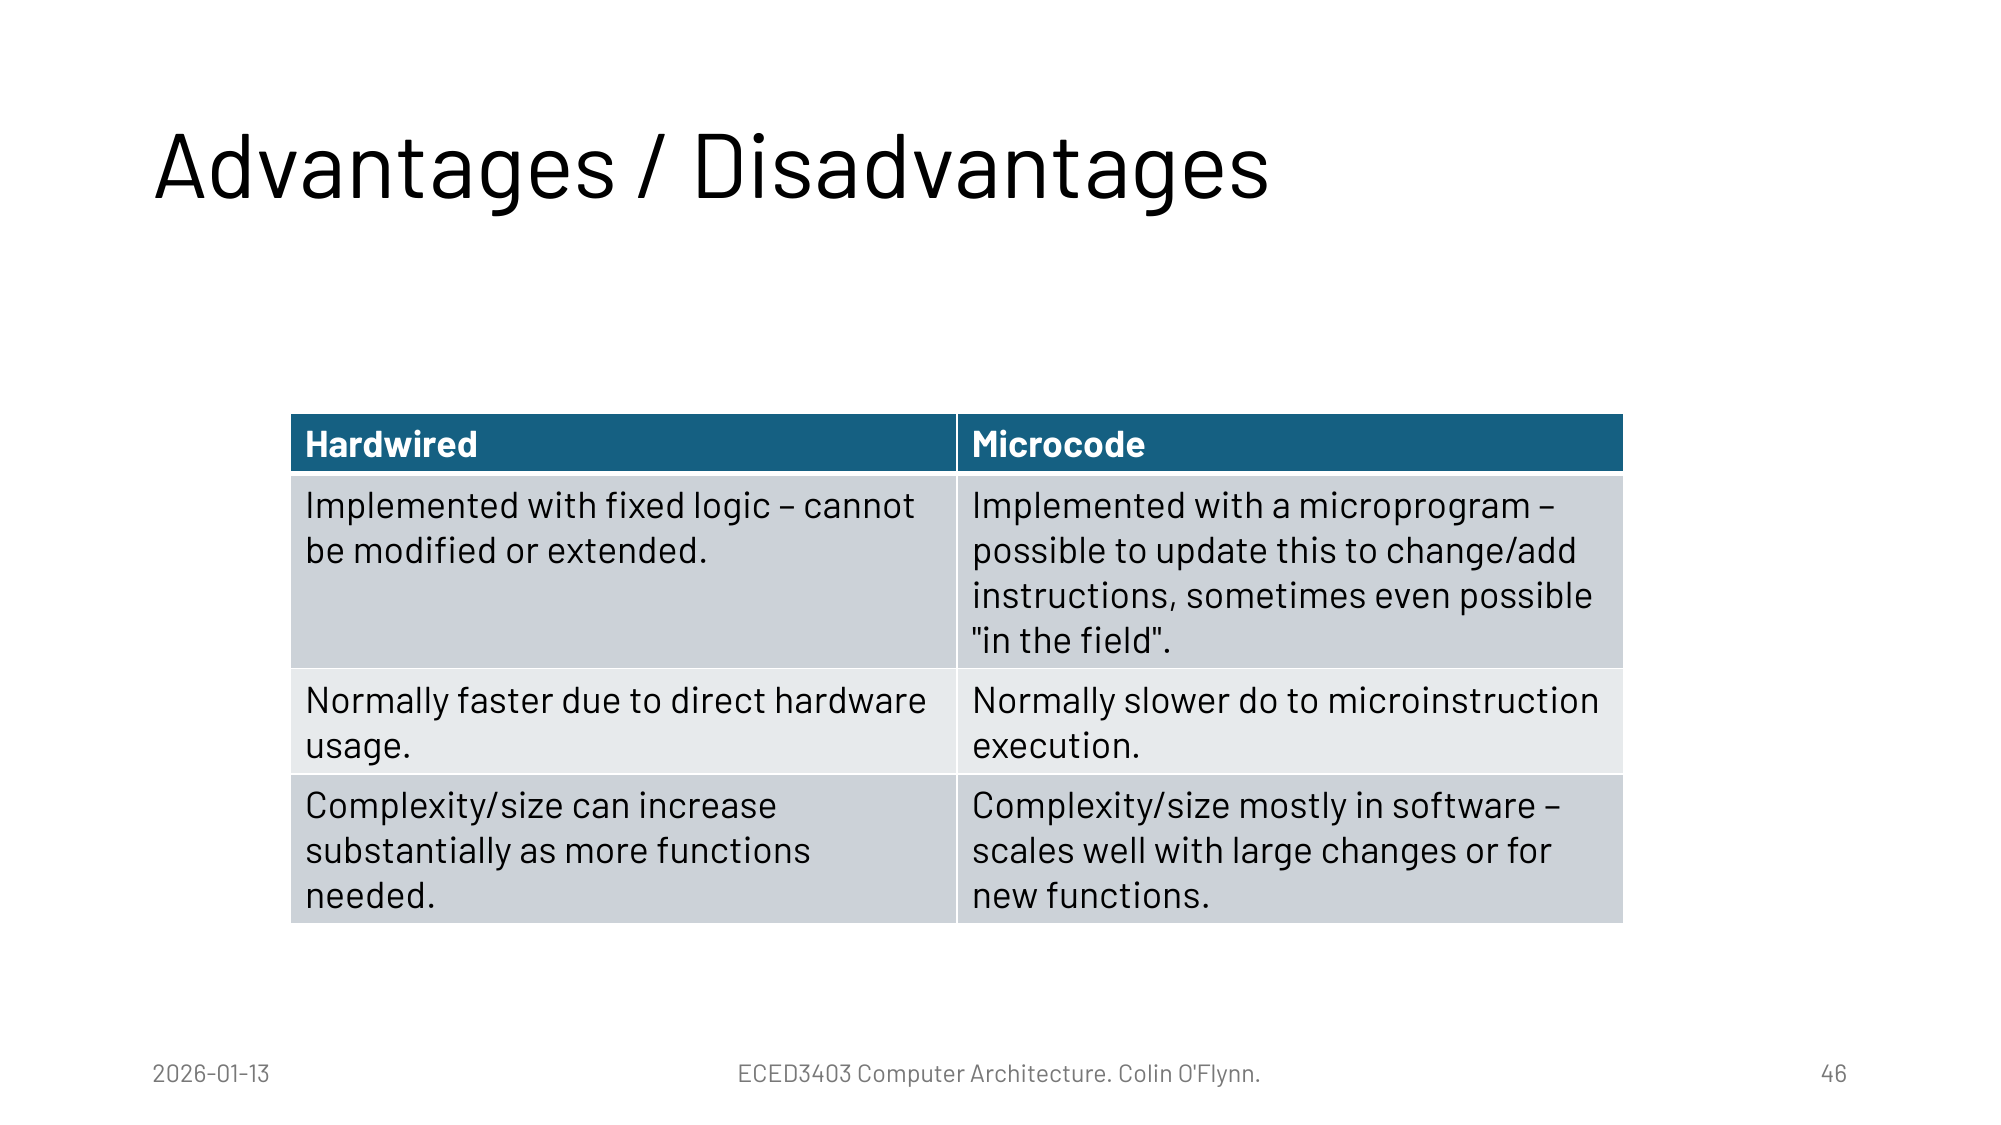

# Advantages / Disadvantages
| Hardwired | Microcode |
| --- | --- |
| Implemented with fixed logic – cannot be modified or extended. | Implemented with a microprogram – possible to update this to change/add instructions, sometimes even possible "in the field". |
| Normally faster due to direct hardware usage. | Normally slower do to microinstruction execution. |
| Complexity/size can increase substantially as more functions needed. | Complexity/size mostly in software – scales well with large changes or for new functions. |
2026-01-13
ECED3403 Computer Architecture. Colin O'Flynn.
46